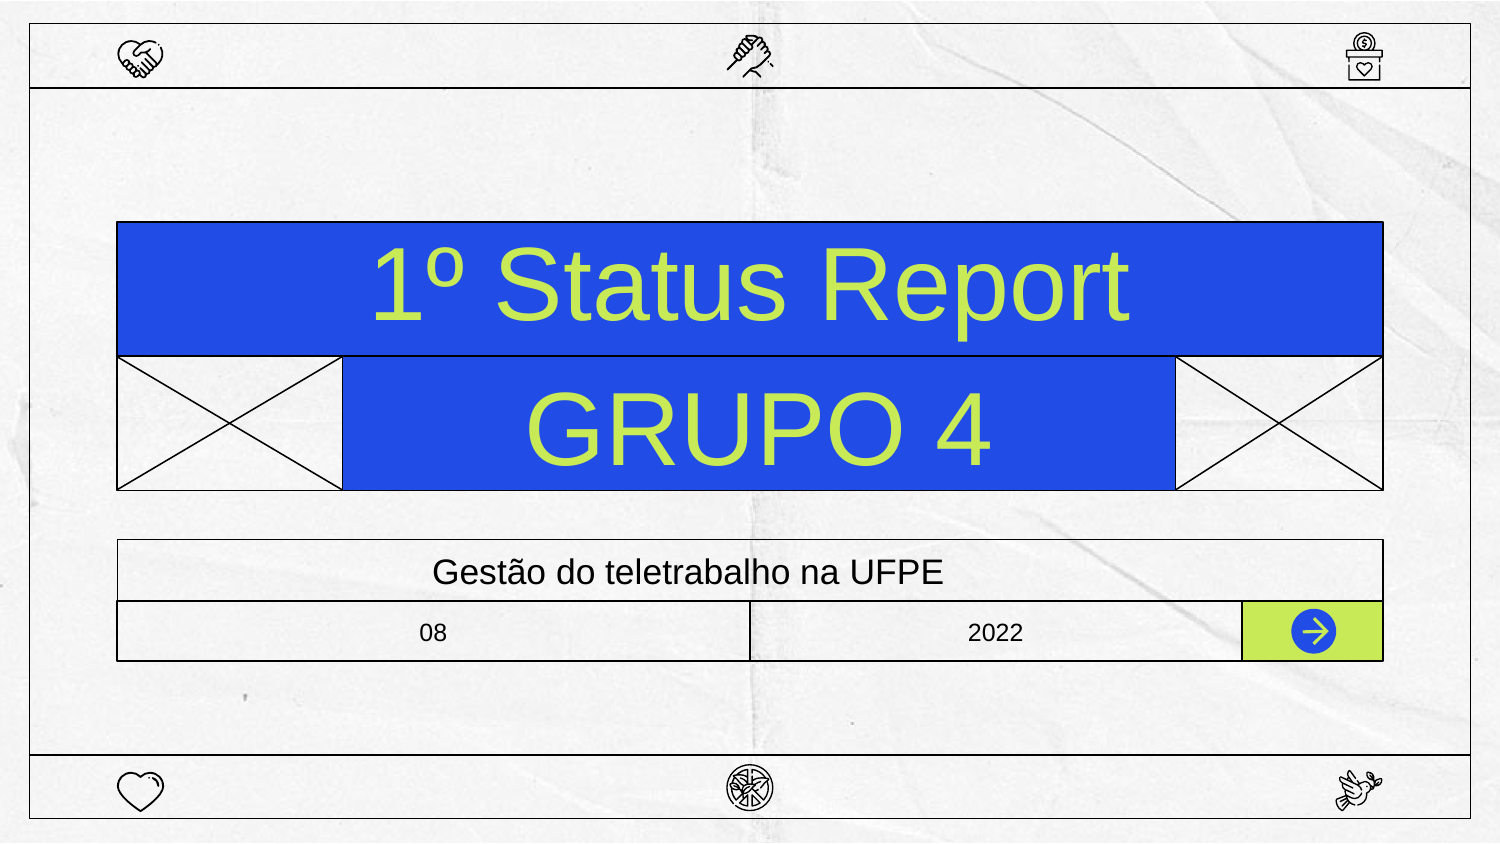

# 1º Status Report

GRUPO 4

Gestão do teletrabalho na UFPE

08
2022